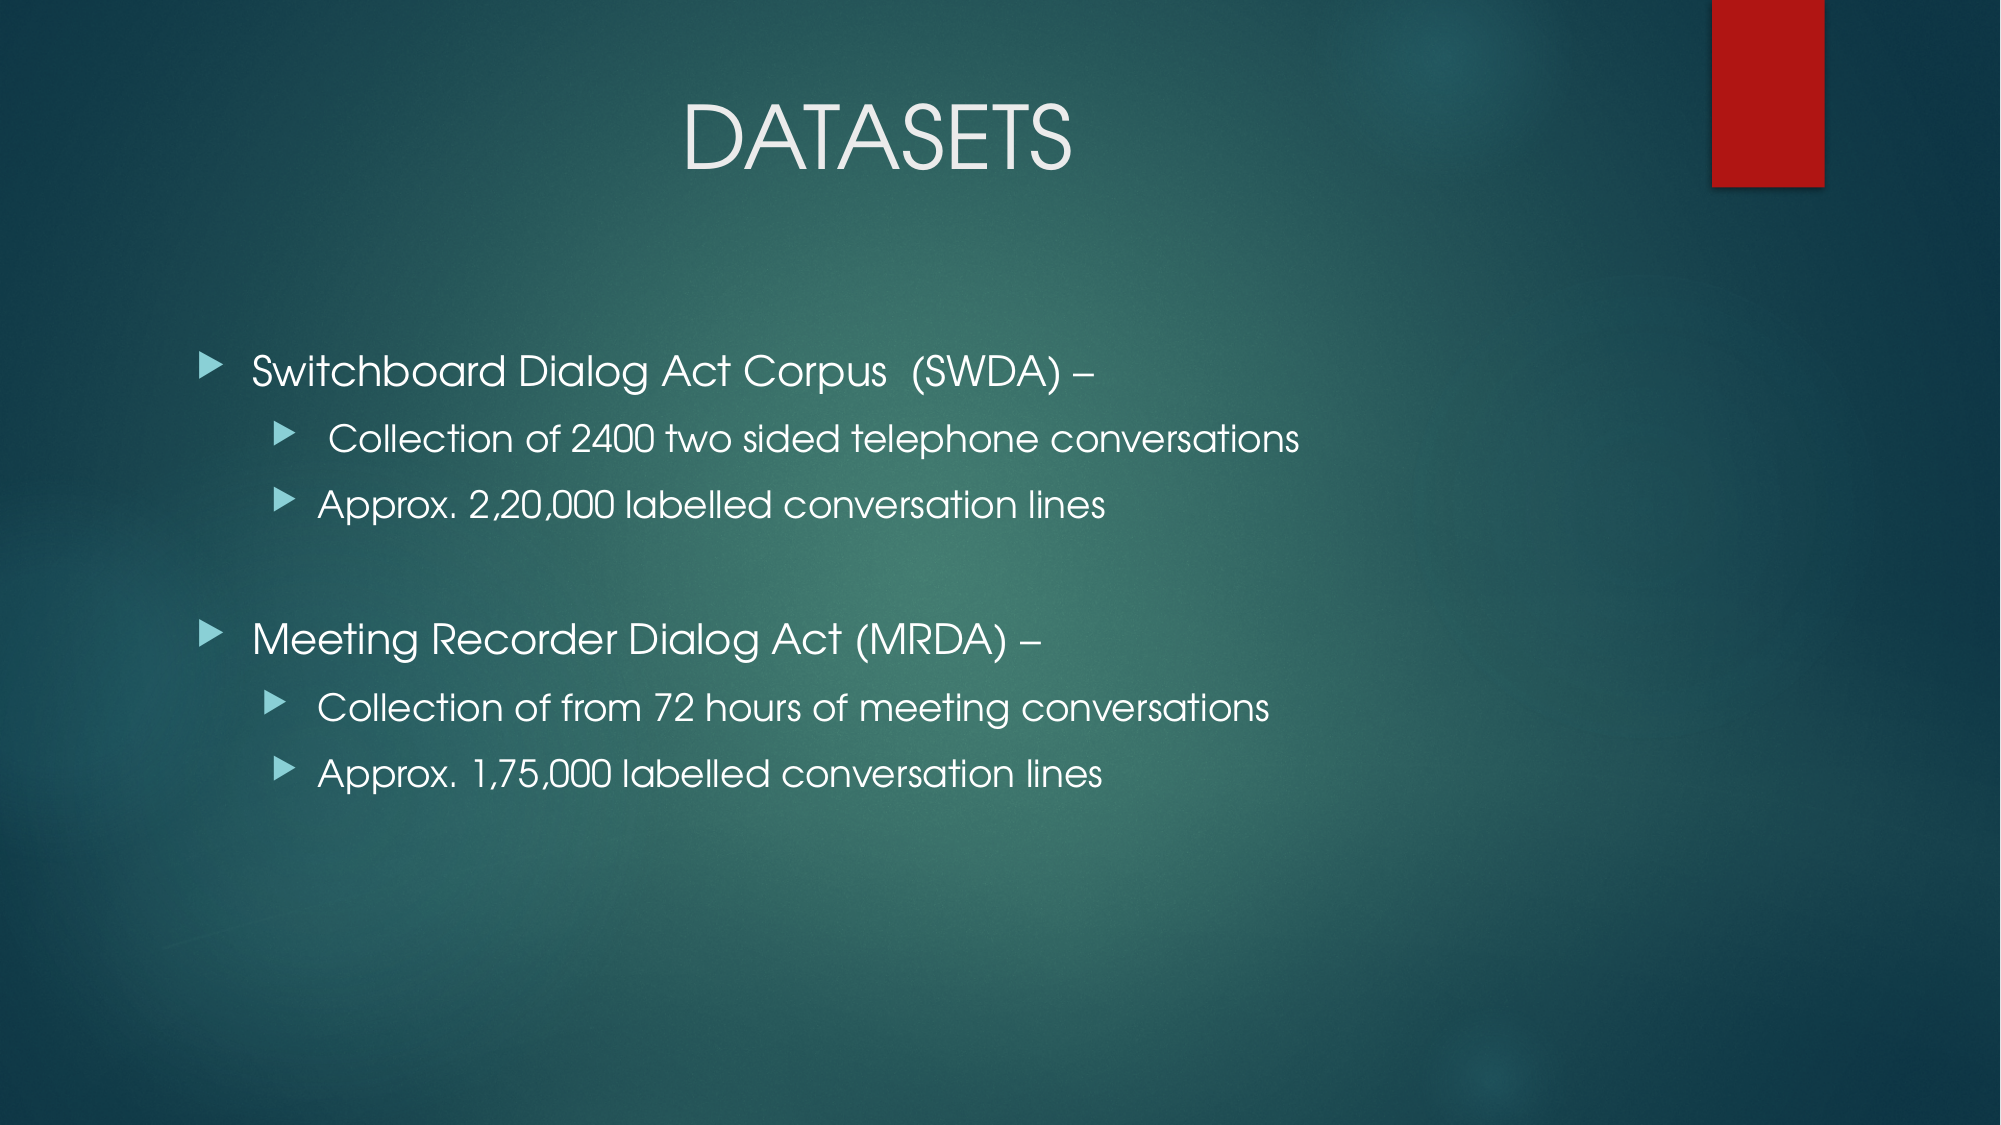

# DATASETS
Switchboard Dialog Act Corpus  (SWDA) –
 Collection of 2400 two sided telephone conversations
Approx. 2,20,000 labelled conversation lines

Meeting Recorder Dialog Act (MRDA) –
Collection of from 72 hours of meeting conversations
Approx. 1,75,000 labelled conversation lines